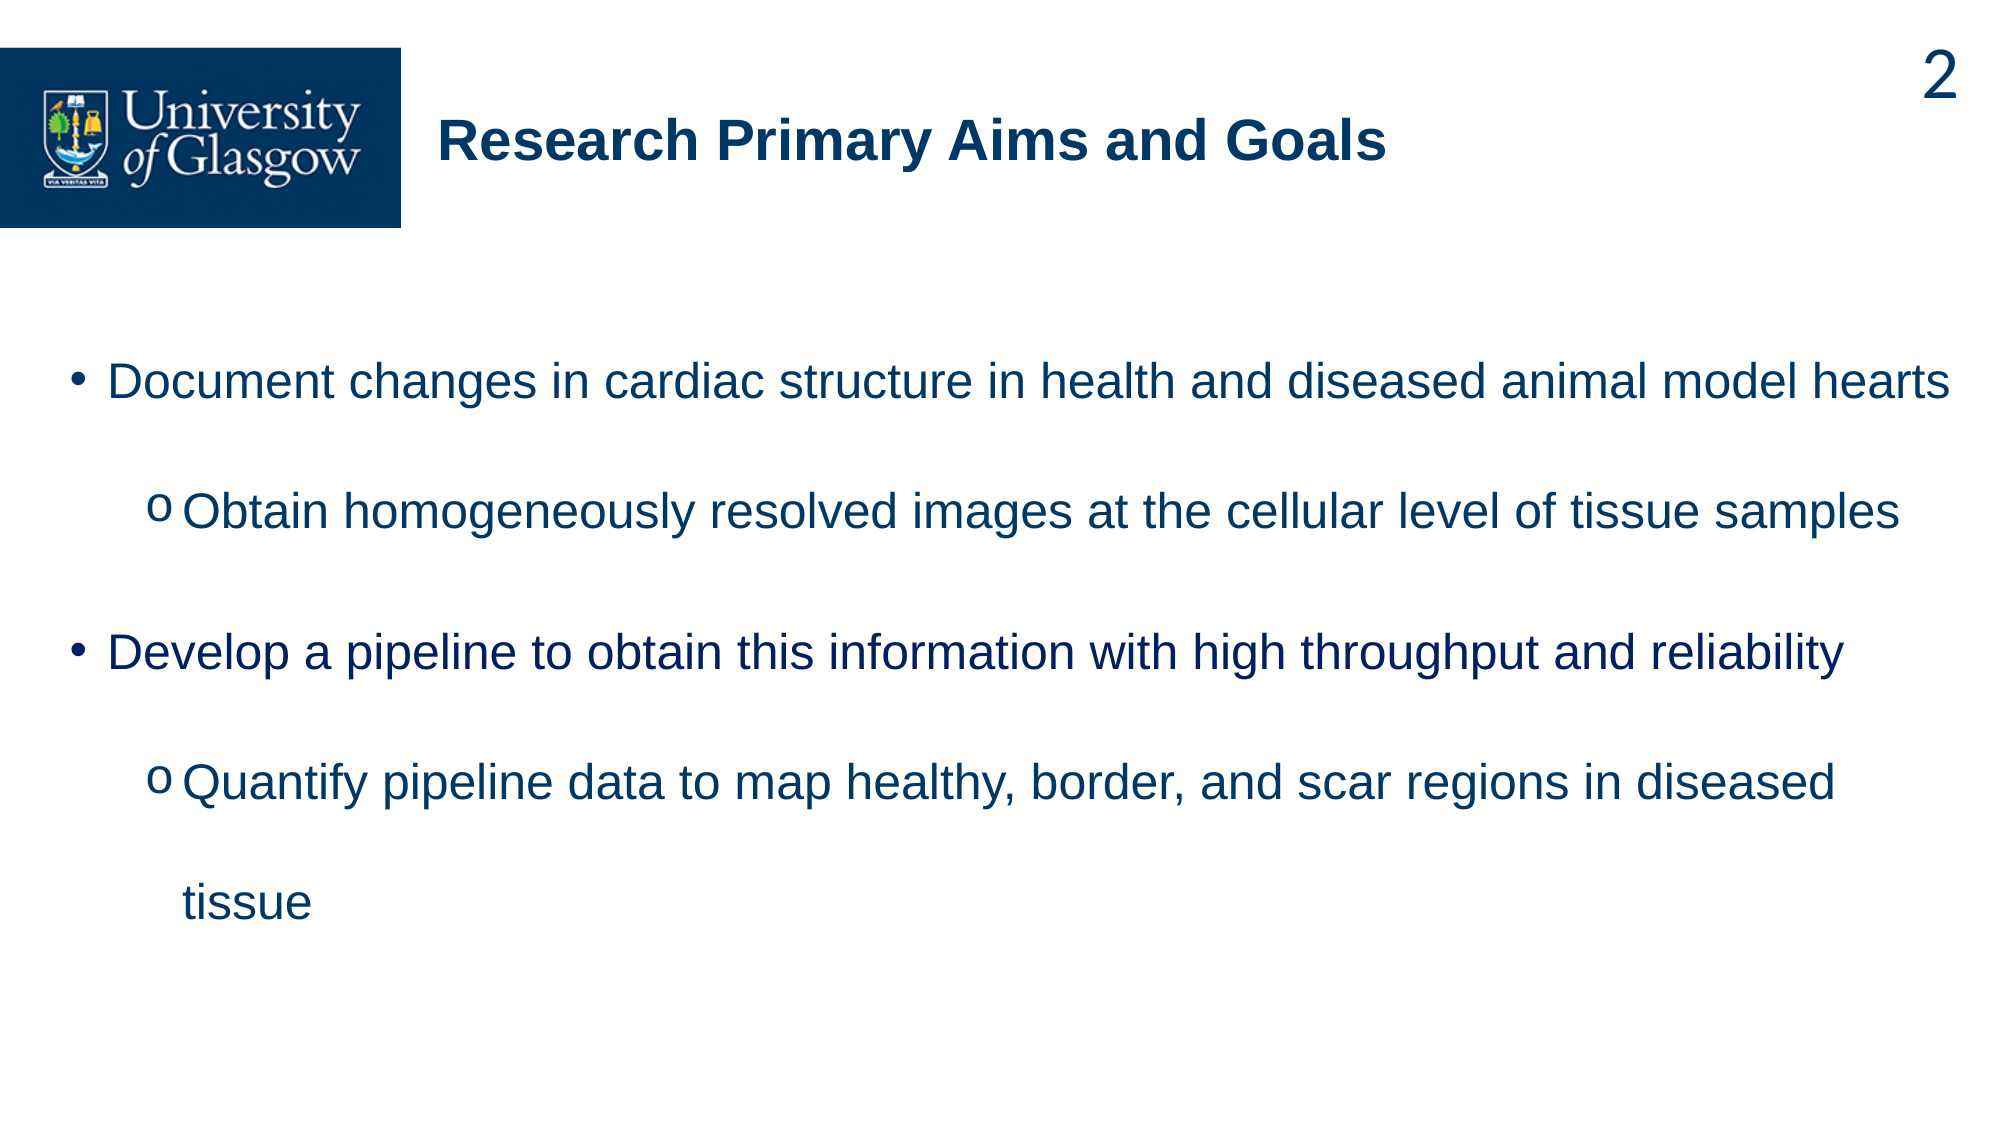

2
# Research Primary Aims and Goals
Document changes in cardiac structure in health and diseased animal model hearts
Obtain homogeneously resolved images at the cellular level of tissue samples
Develop a pipeline to obtain this information with high throughput and reliability
Quantify pipeline data to map healthy, border, and scar regions in diseased tissue